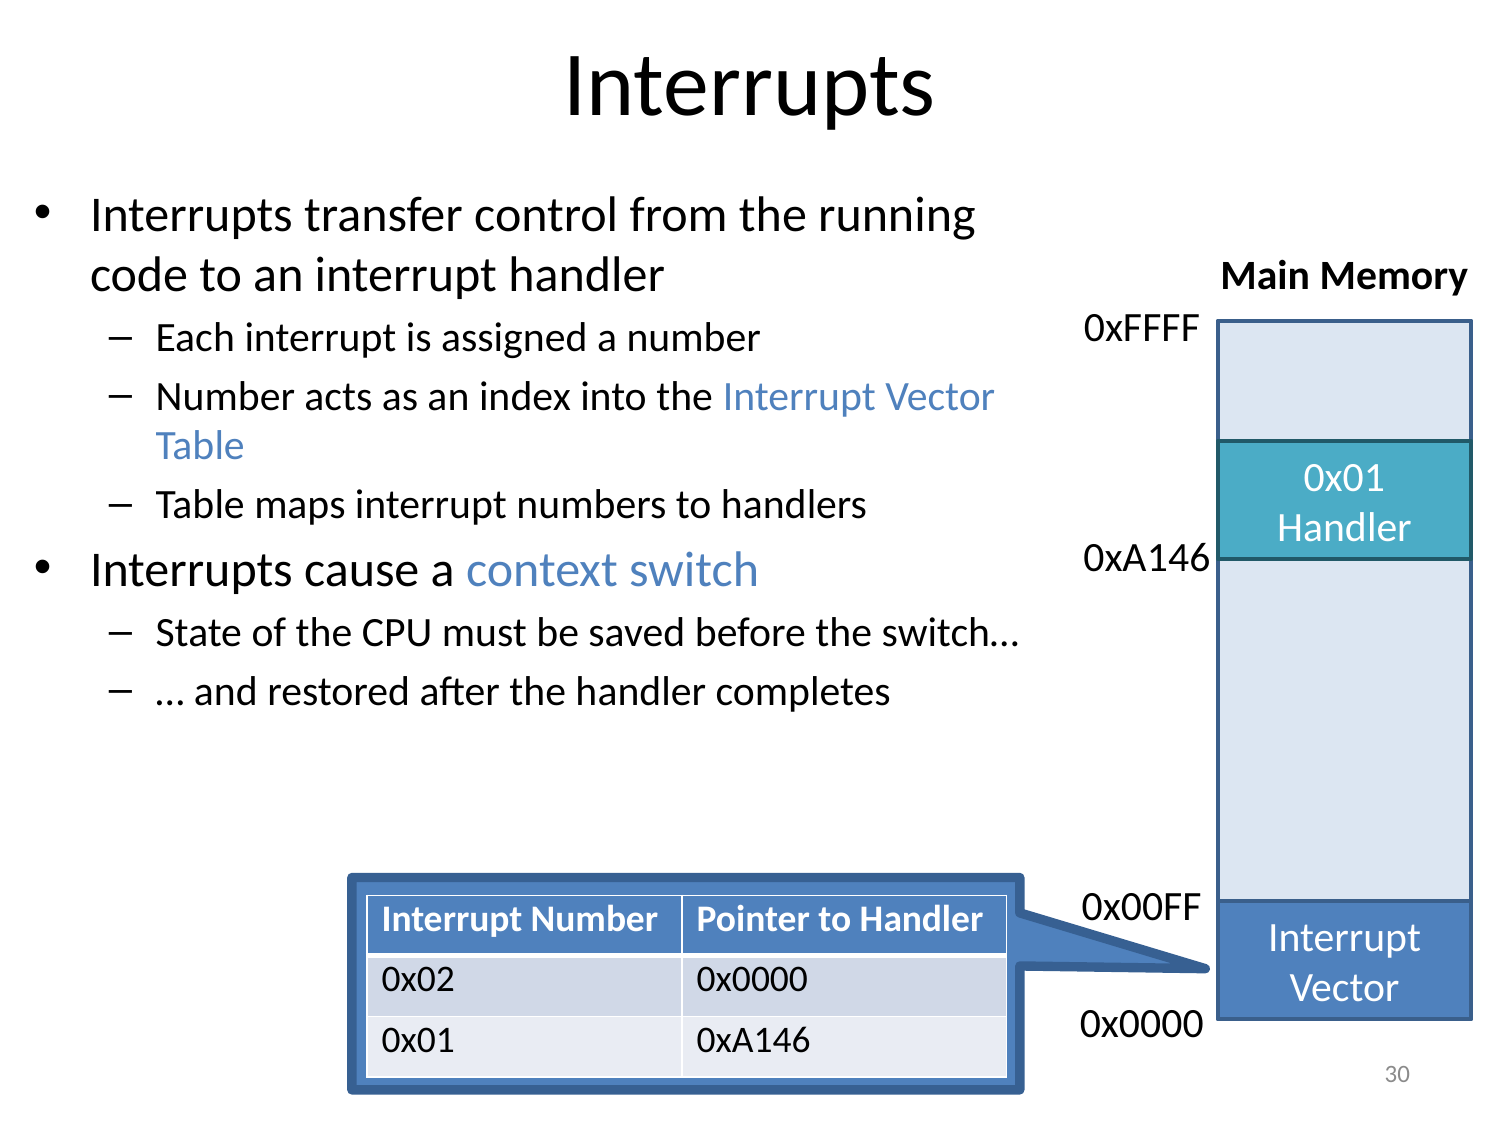

# Interrupts
Interrupts transfer control from the running code to an interrupt handler
Each interrupt is assigned a number
Number acts as an index into the Interrupt Vector Table
Table maps interrupt numbers to handlers
Interrupts cause a context switch
State of the CPU must be saved before the switch…
… and restored after the handler completes
Main Memory
0xFFFF

0x01 Handler
0xA146
0x00FF

| Interrupt Number | Pointer to Handler |
| --- | --- |
| 0x02 | 0x0000 |
| 0x01 | 0xA146 |
Interrupt Vector
0x0000
30